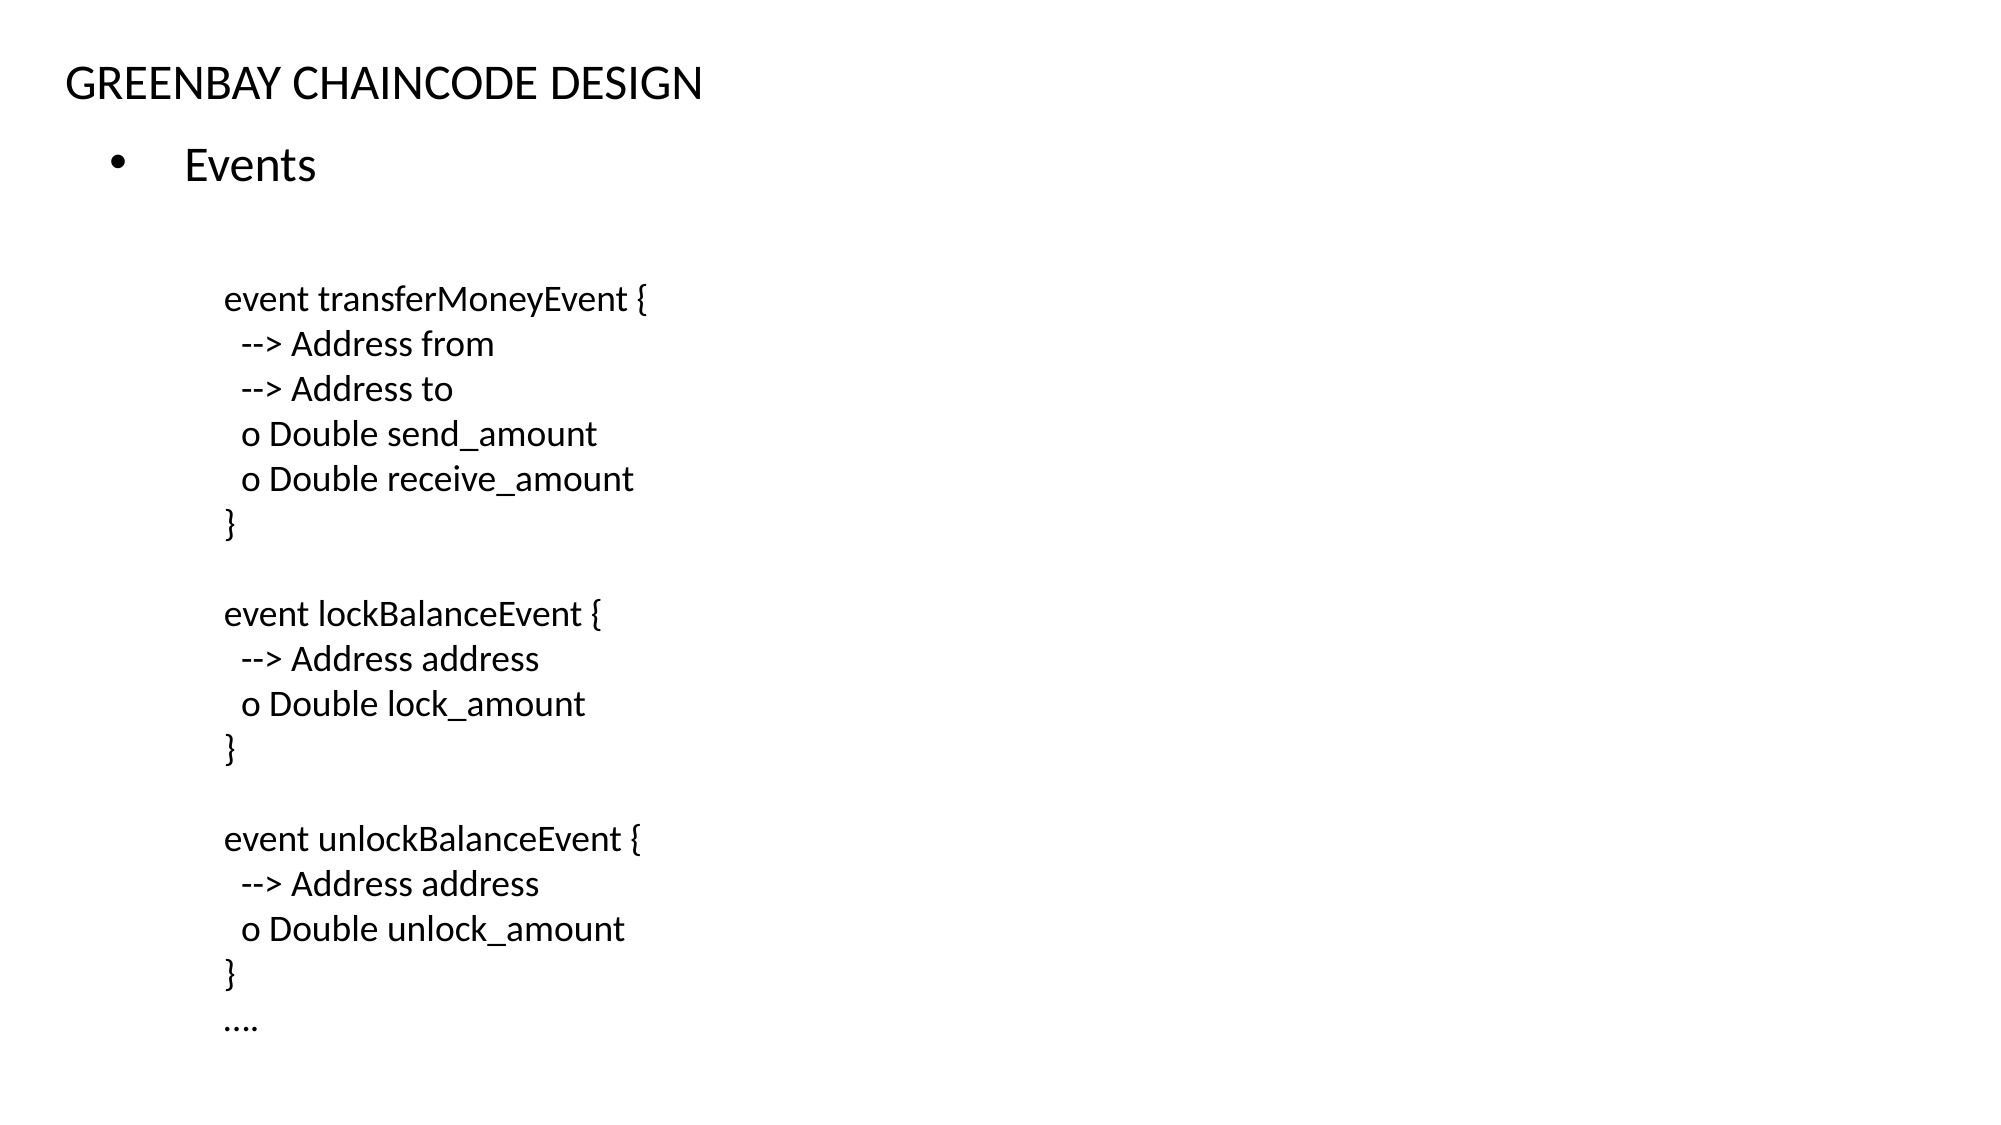

GREENBAY CHAINCODE DESIGN
Events

event transferMoneyEvent {
  --> Address from
  --> Address to
  o Double send_amount
  o Double receive_amount
}

event lockBalanceEvent {
  --> Address address
  o Double lock_amount
}

event unlockBalanceEvent {
  --> Address address
  o Double unlock_amount
}
….